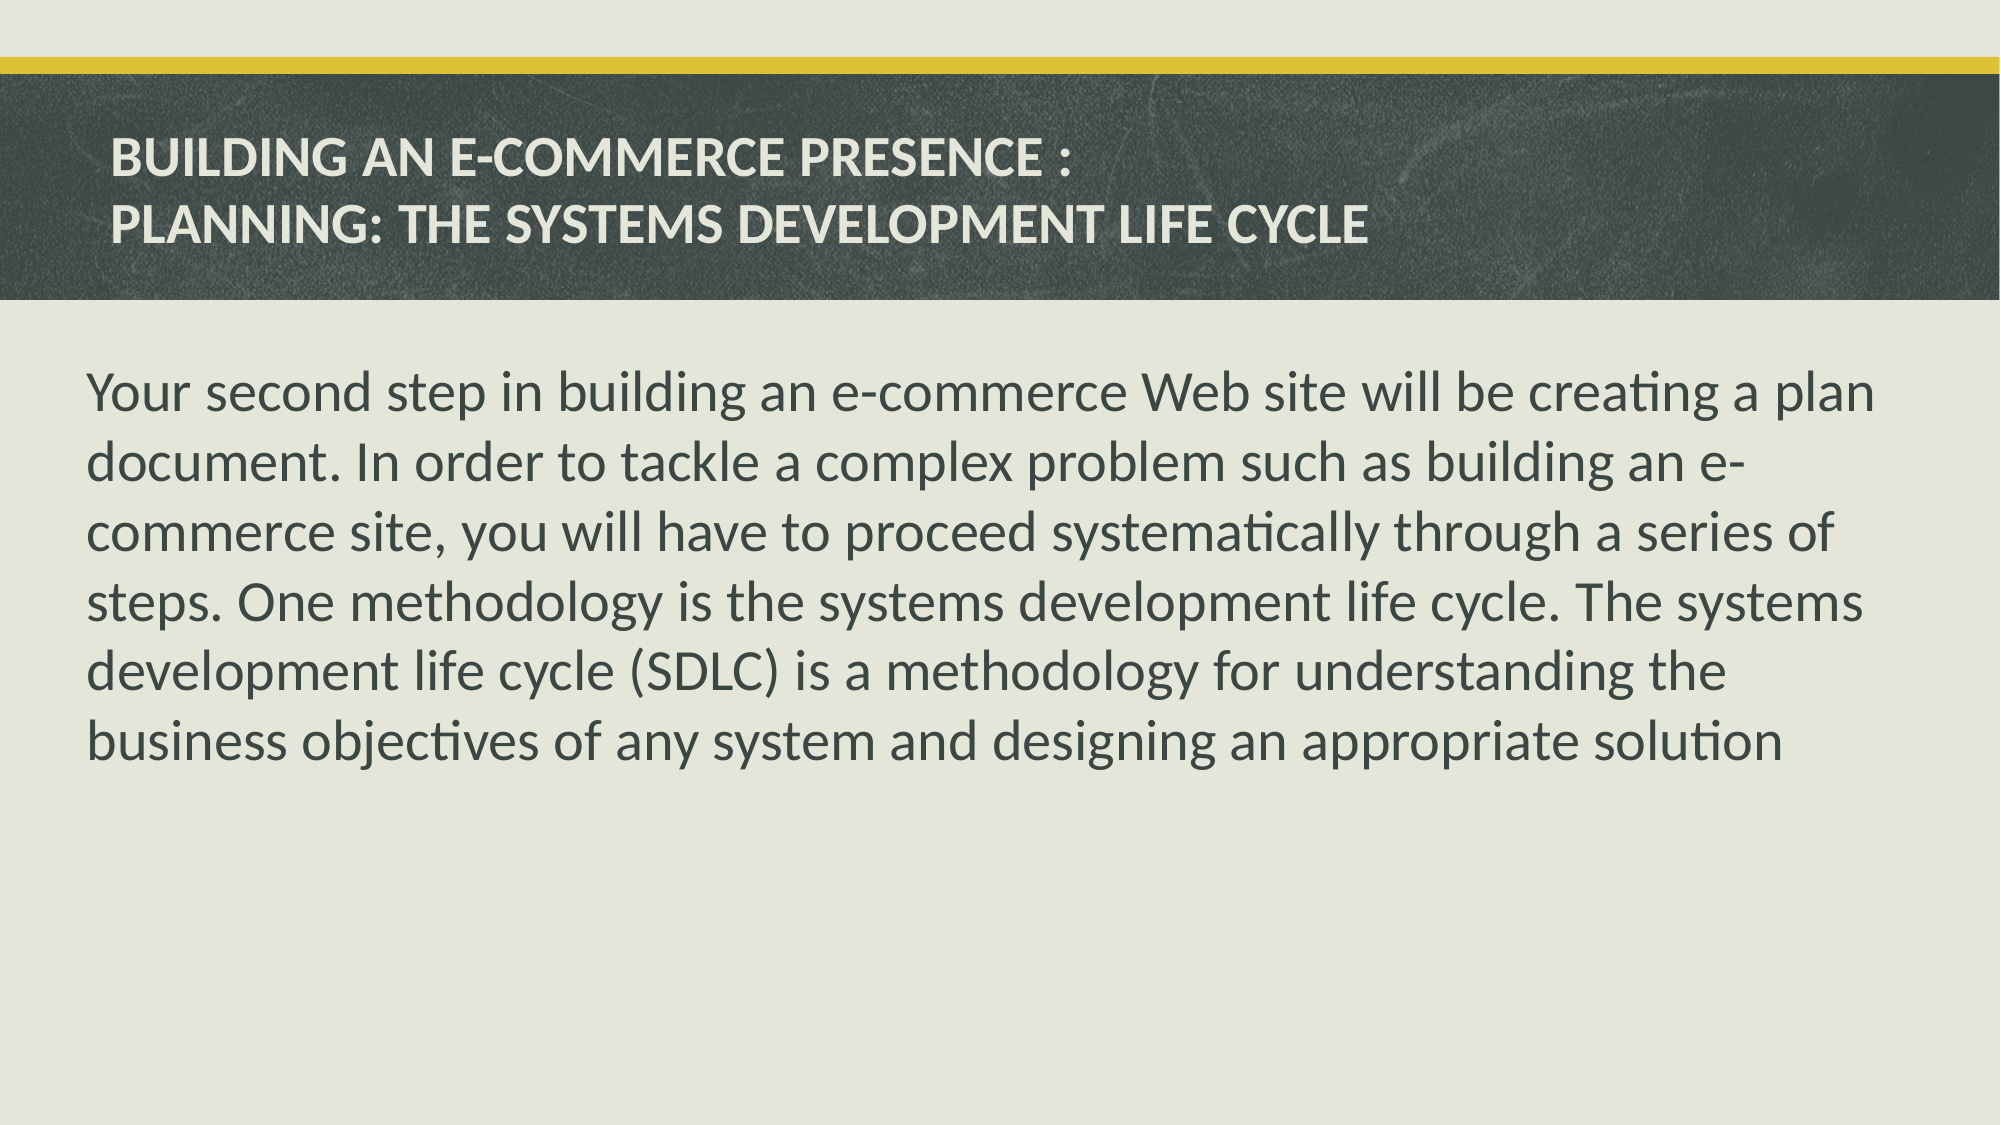

# BUILDING AN E-COMMERCE PRESENCE : PLANNING: THE SYSTEMS DEVELOPMENT LIFE CYCLE
Your second step in building an e-commerce Web site will be creating a plan document. In order to tackle a complex problem such as building an e-commerce site, you will have to proceed systematically through a series of steps. One methodology is the systems development life cycle. The systems development life cycle (SDLC) is a methodology for understanding the business objectives of any system and designing an appropriate solution